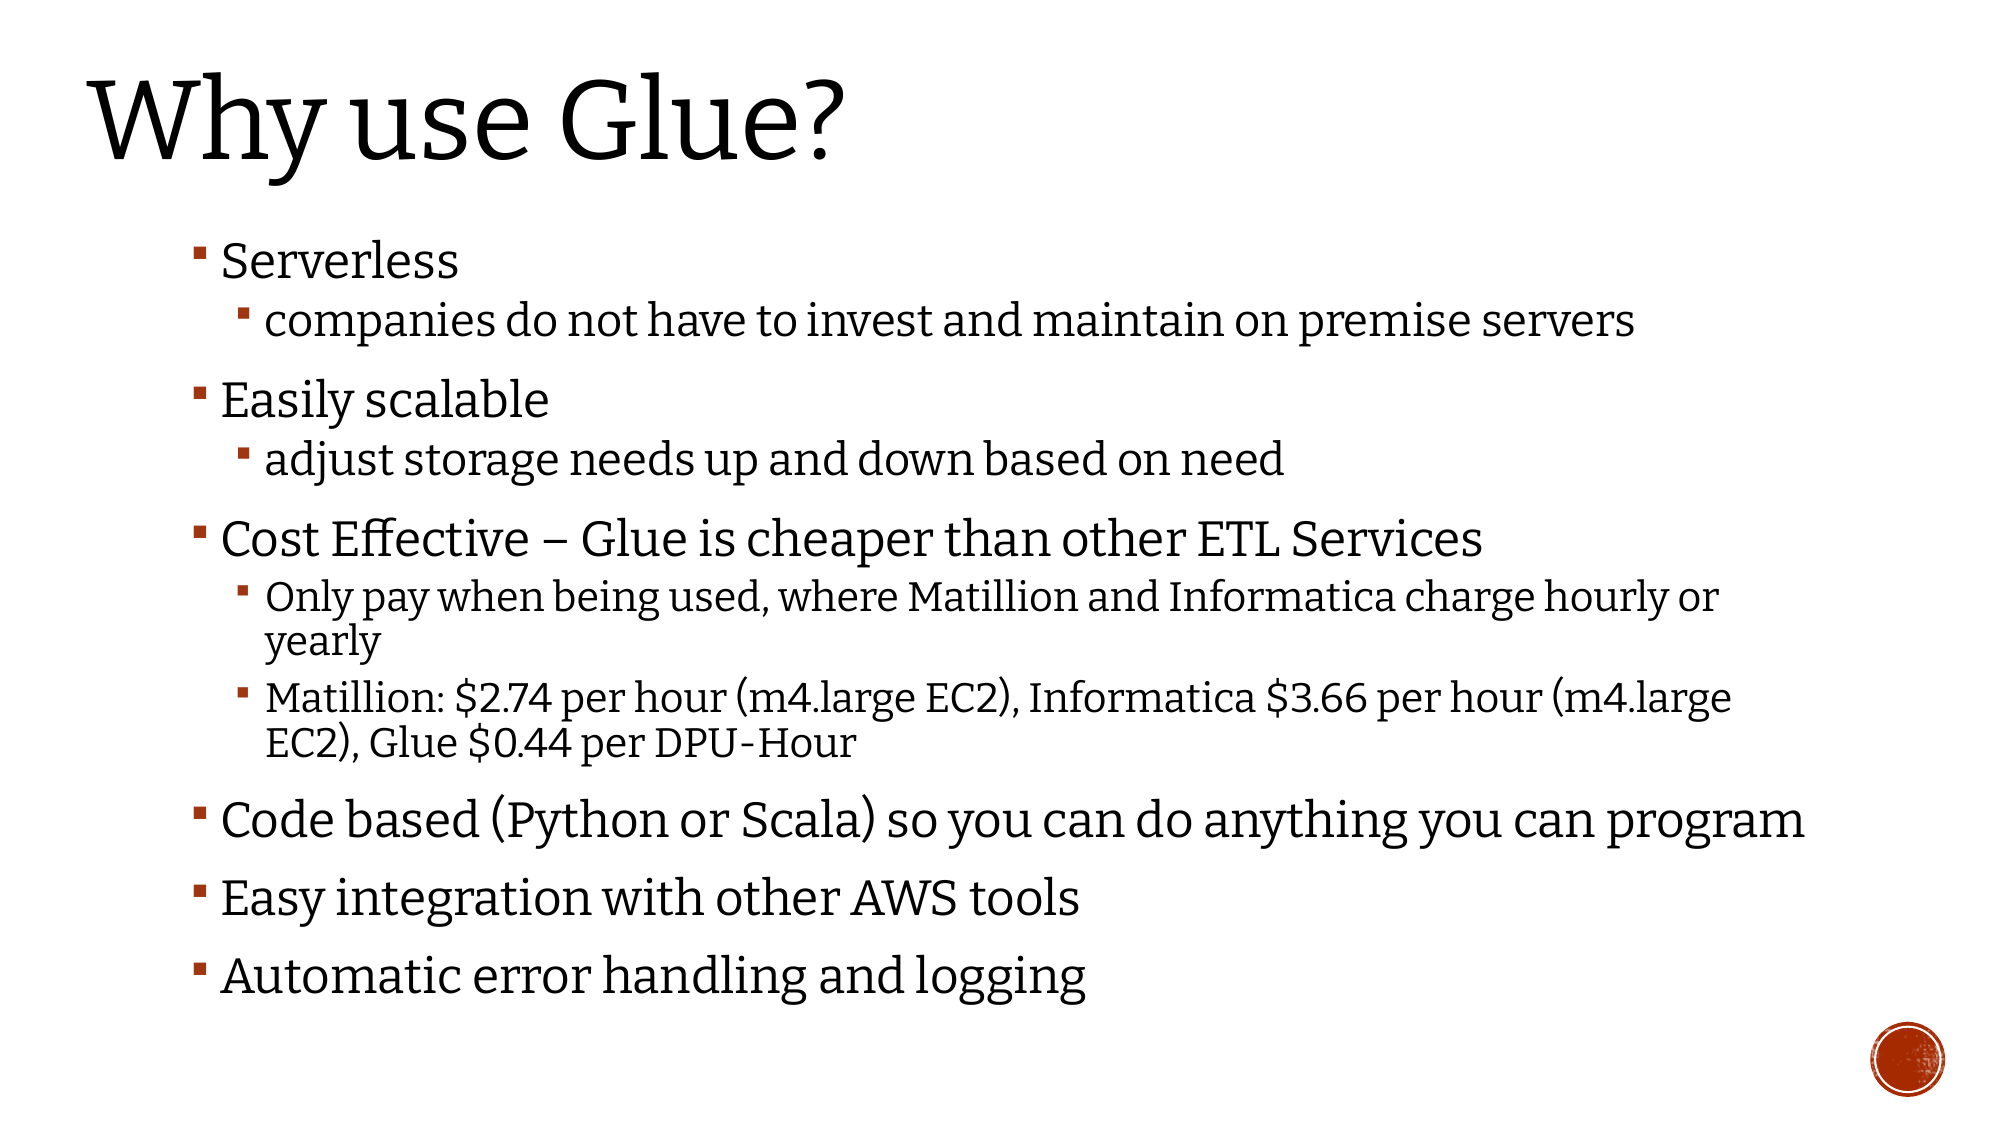

Why use Glue?
Serverless
companies do not have to invest and maintain on premise servers
Easily scalable
adjust storage needs up and down based on need
Cost Effective – Glue is cheaper than other ETL Services
Only pay when being used, where Matillion and Informatica charge hourly or yearly
Matillion: $2.74 per hour (m4.large EC2), Informatica $3.66 per hour (m4.large EC2), Glue $0.44 per DPU-Hour
Code based (Python or Scala) so you can do anything you can program
Easy integration with other AWS tools
Automatic error handling and logging